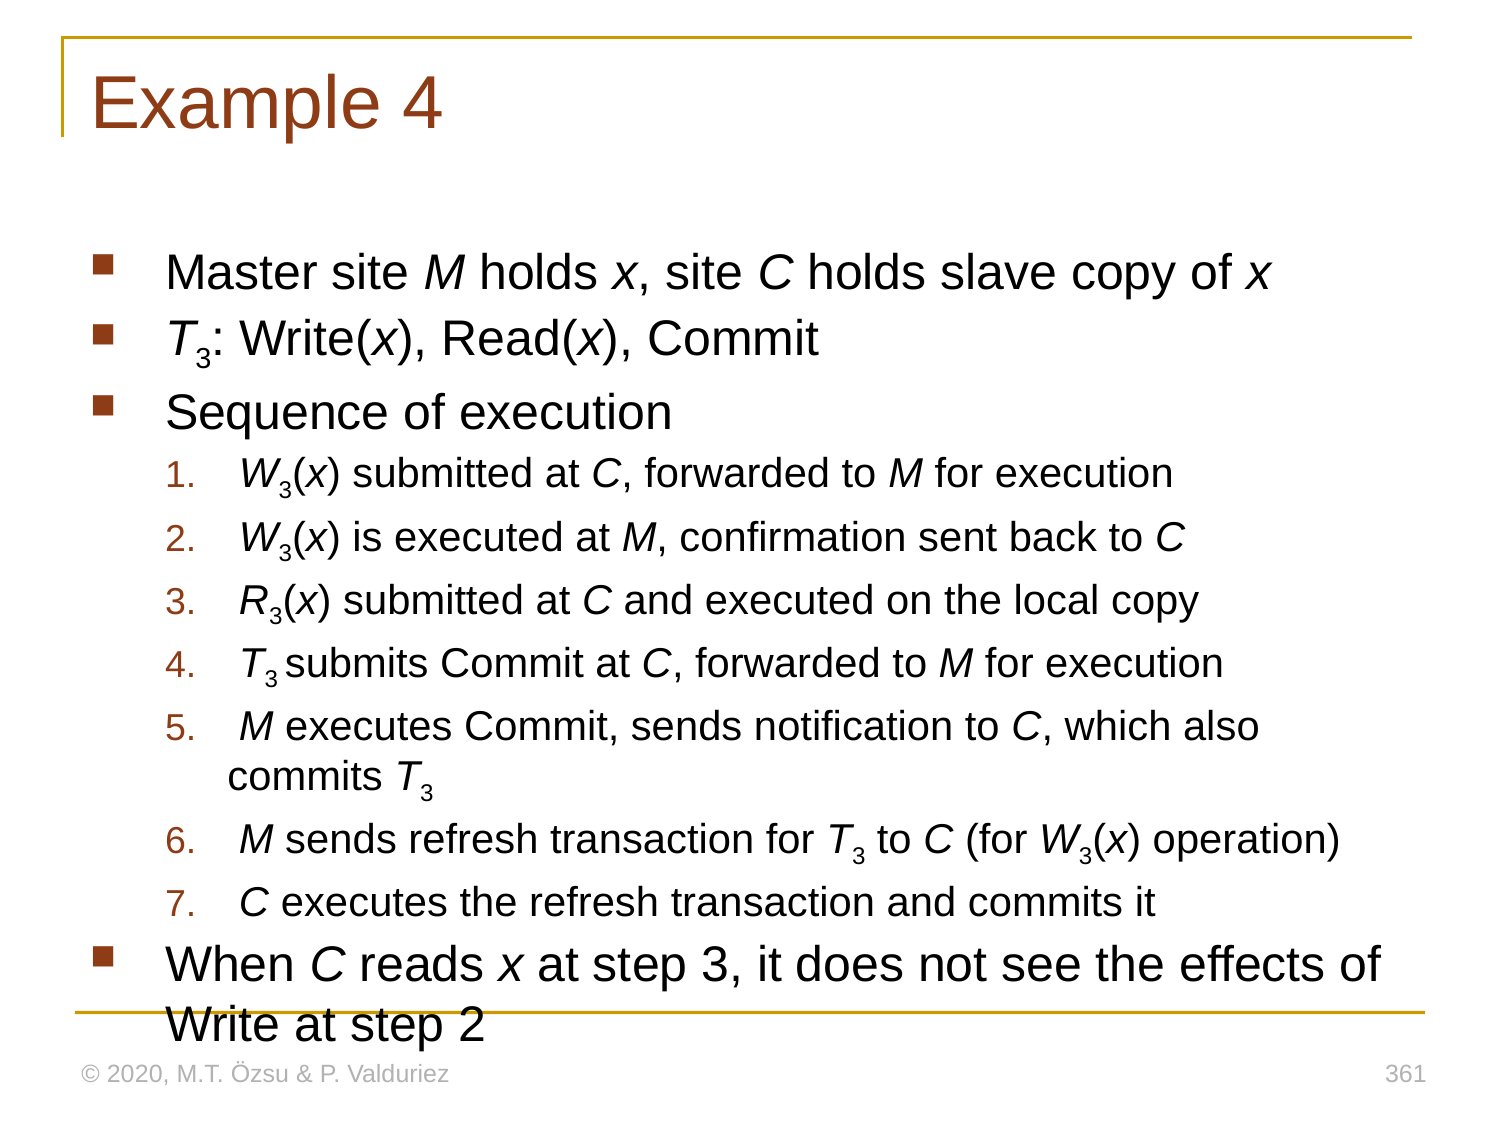

# Example 4
Master site M holds x, site C holds slave copy of x
T3: Write(x), Read(x), Commit
Sequence of execution
 W3(x) submitted at C, forwarded to M for execution
 W3(x) is executed at M, confirmation sent back to C
 R3(x) submitted at C and executed on the local copy
 T3 submits Commit at C, forwarded to M for execution
 M executes Commit, sends notification to C, which also commits T3
 M sends refresh transaction for T3 to C (for W3(x) operation)
 C executes the refresh transaction and commits it
When C reads x at step 3, it does not see the effects of Write at step 2
© 2020, M.T. Özsu & P. Valduriez
361